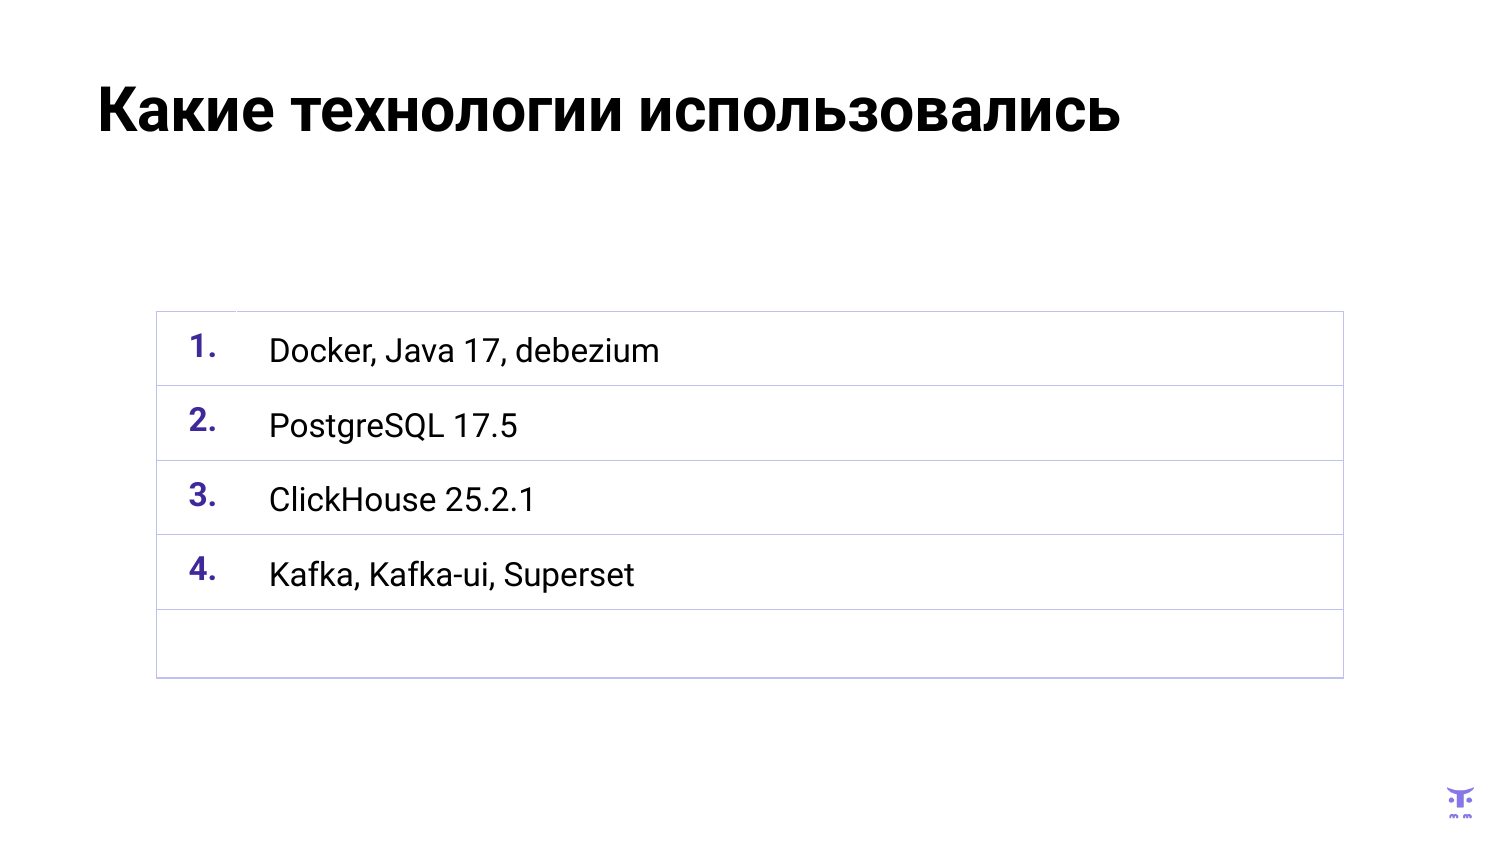

# Какие технологии использовались

| 1. | Docker, Java 17, debezium |
| --- | --- |
| 2. | PostgreSQL 17.5 |
| 3. | ClickHouse 25.2.1 |
| 4. | Kafka, Kafka-ui, Superset |
|  |  |